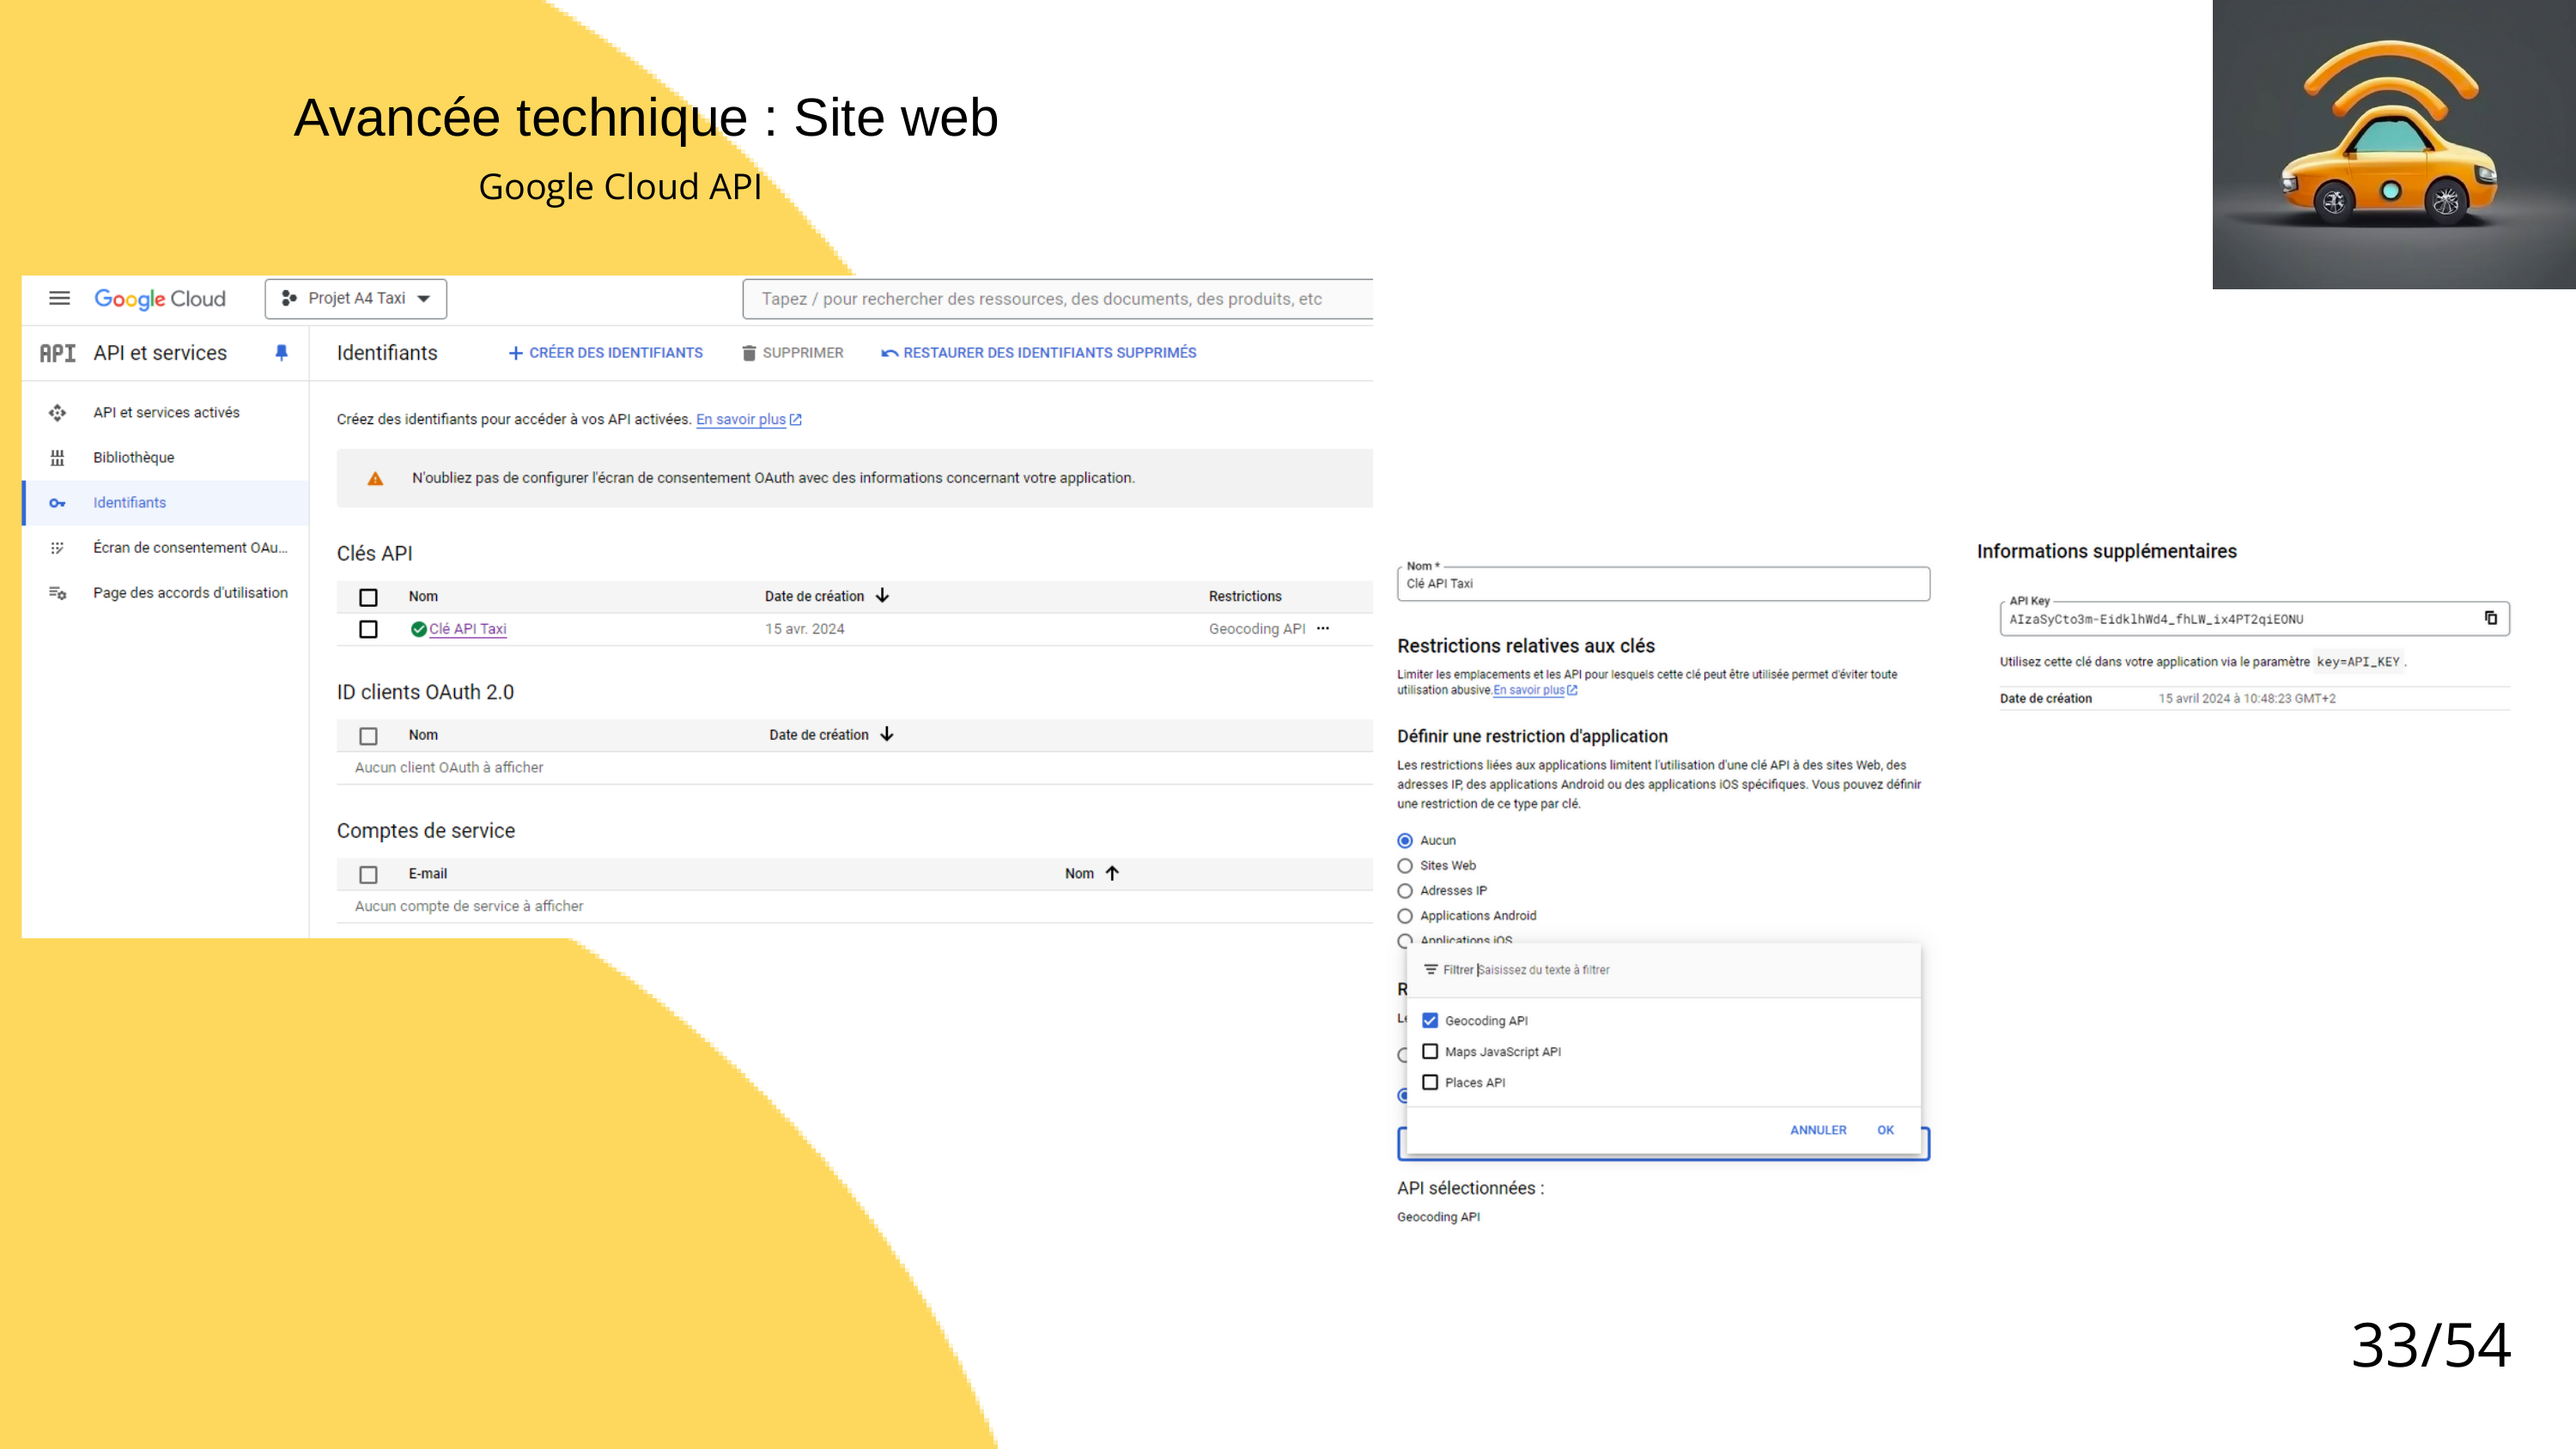

Avancée technique : Site web
Google Cloud API

33/54